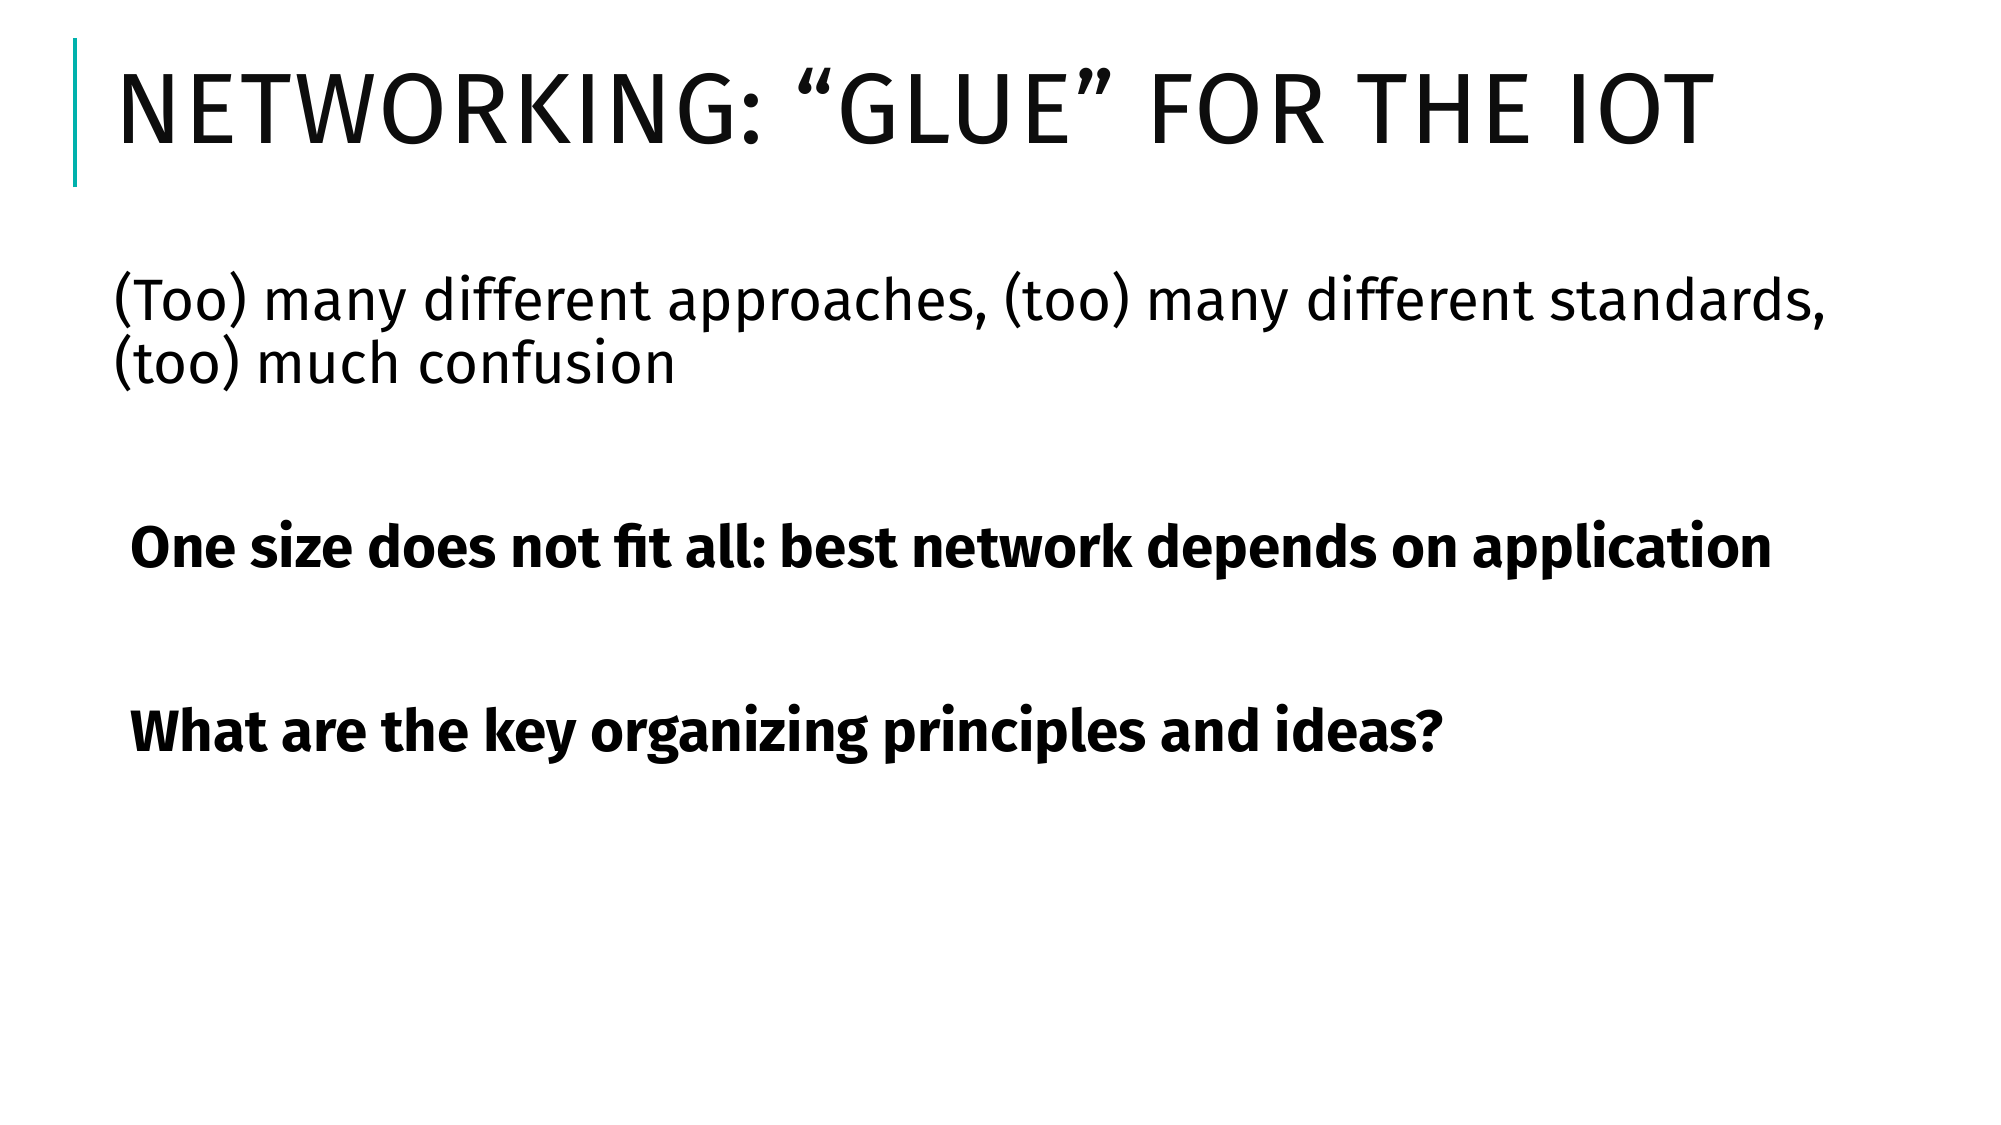

# networking: “GLUE” for the IOt
(Too) many different approaches, (too) many different standards, (too) much confusion

One size does not fit all: best network depends on application

What are the key organizing principles and ideas?